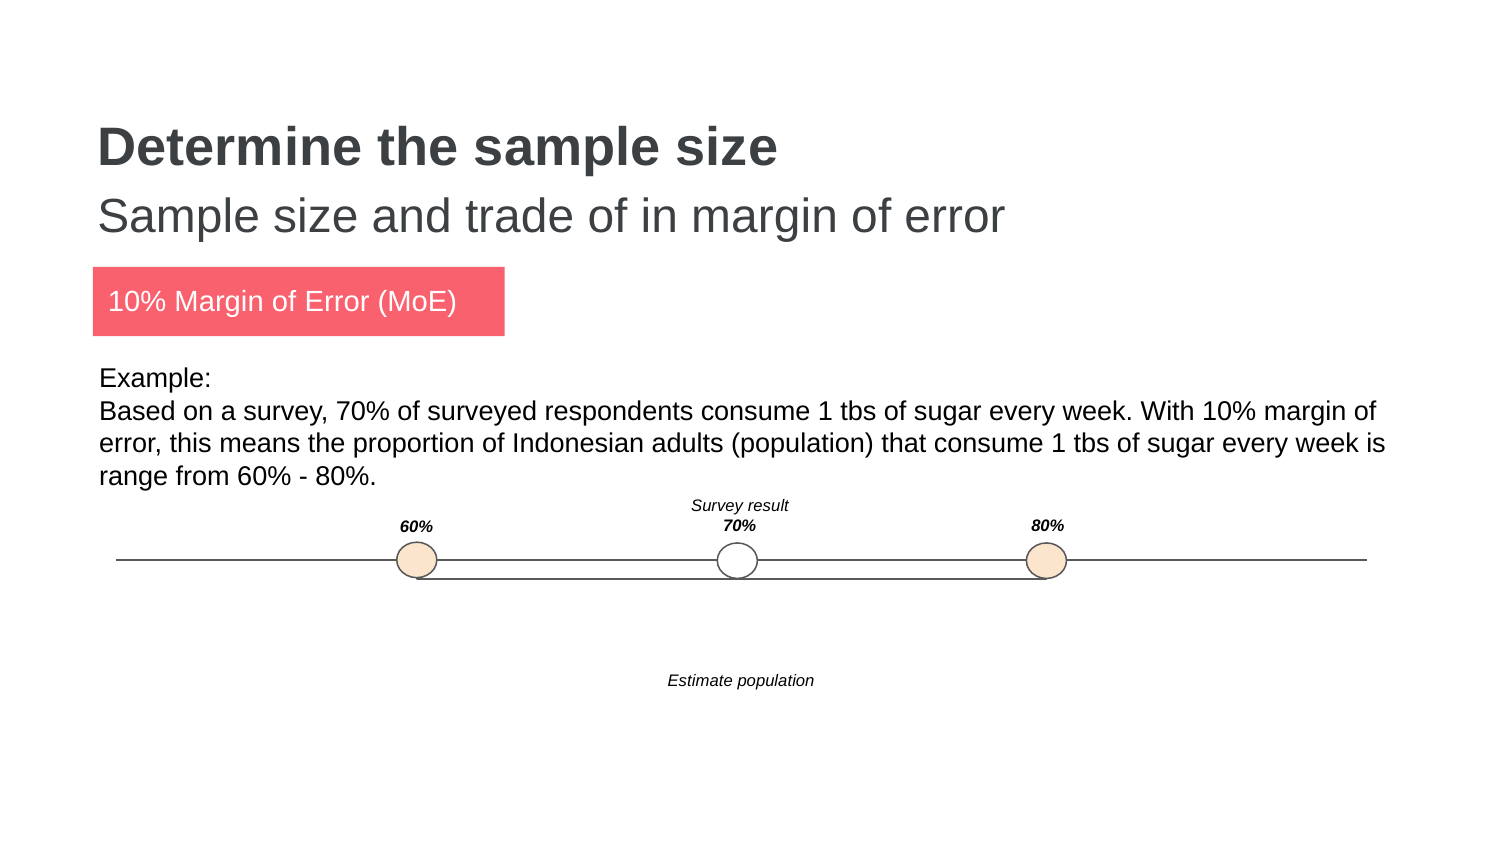

Determine the sample size
Sample size and trade of in margin of error
10% Margin of Error (MoE)
Example:
Based on a survey, 70% of surveyed respondents consume 1 tbs of sugar every week. With 10% margin of error, this means the proportion of Indonesian adults (population) that consume 1 tbs of sugar every week is range from 60% - 80%.
Survey result
70%
80%
60%

Estimate population